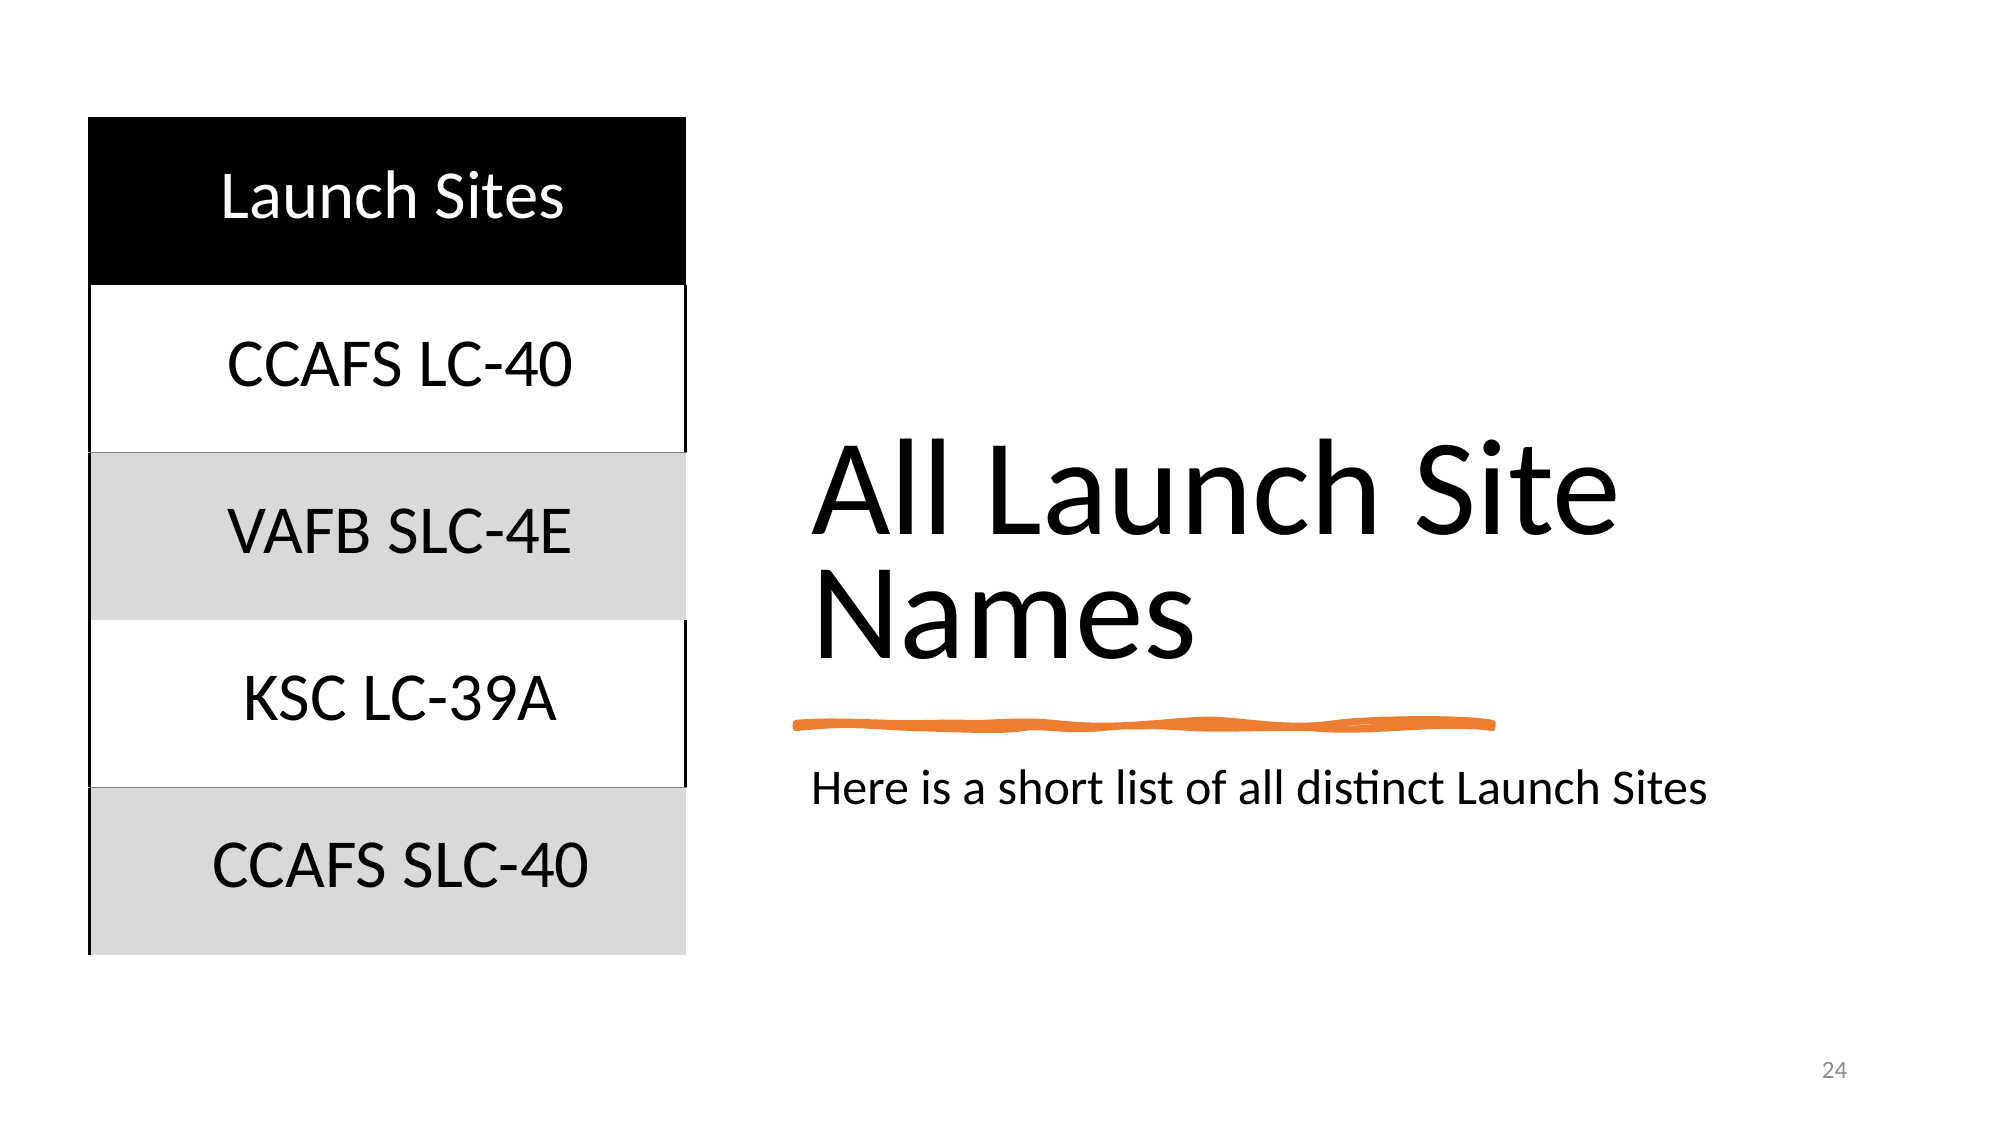

All Launch Site Names
| Launch Sites |
| --- |
| CCAFS LC-40 |
| VAFB SLC-4E |
| KSC LC-39A |
| CCAFS SLC-40 |

Here is a short list of all distinct Launch Sites
24